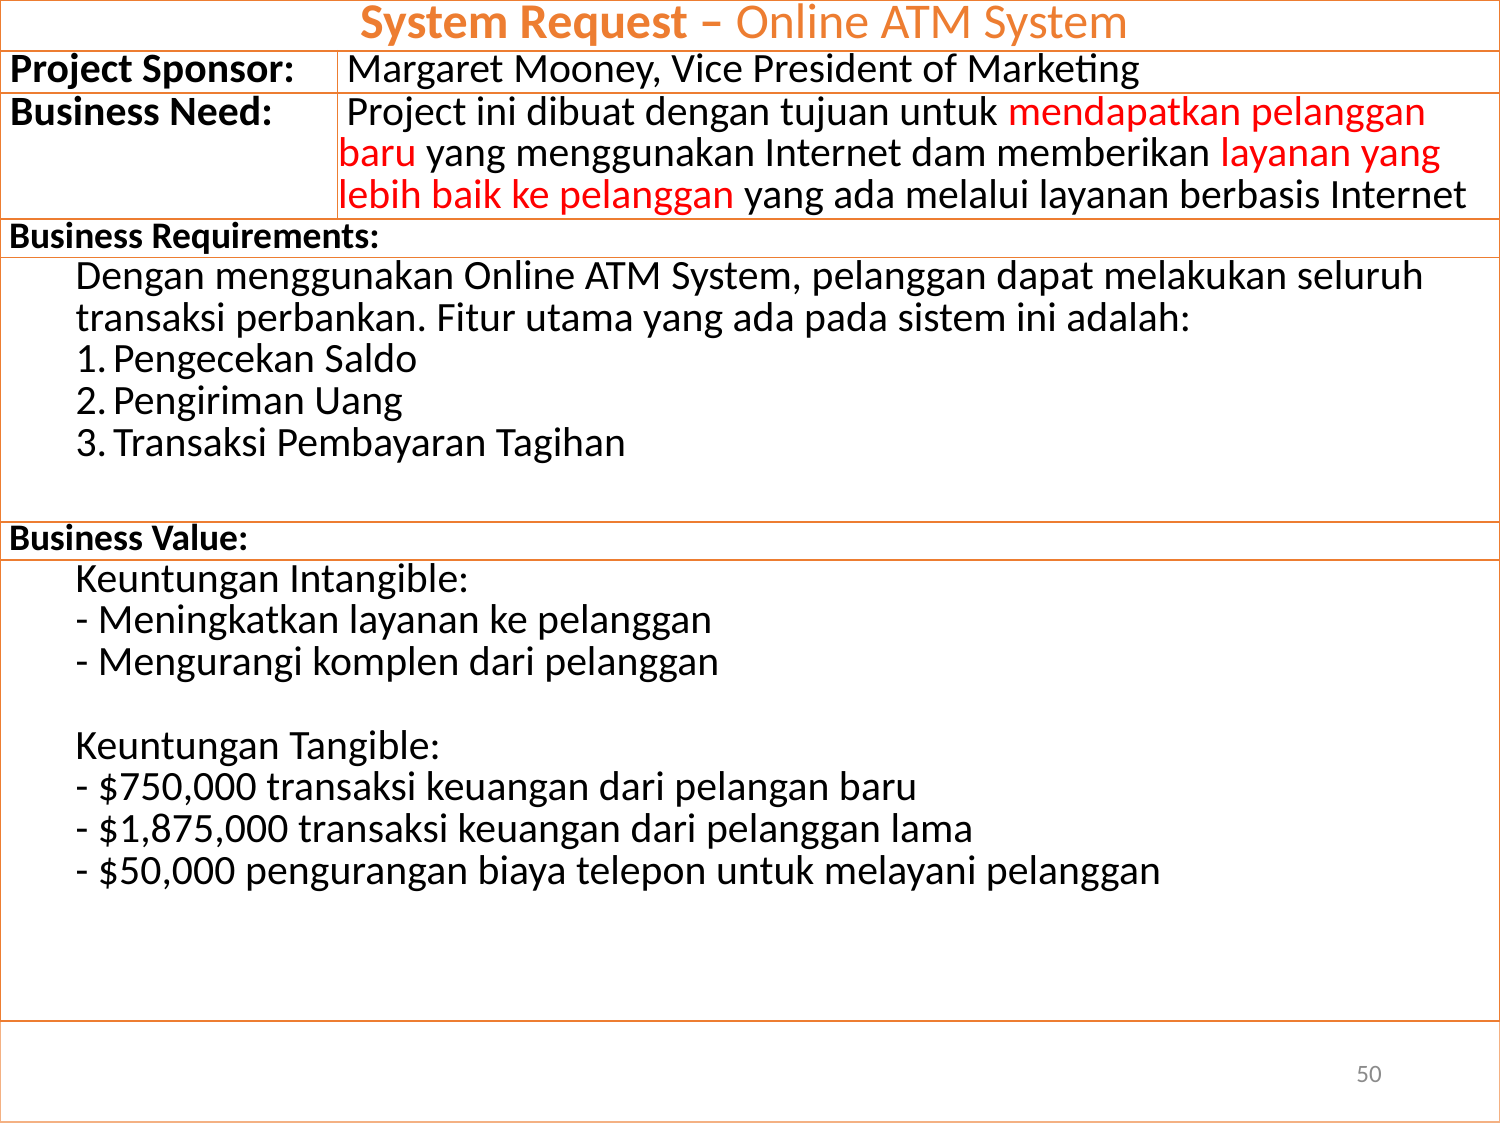

| System Request – Online ATM System |  |
| --- | --- |
| Project Sponsor: | Margaret Mooney, Vice President of Marketing |
| Business Need: | Project ini dibuat dengan tujuan untuk mendapatkan pelanggan baru yang menggunakan Internet dam memberikan layanan yang lebih baik ke pelanggan yang ada melalui layanan berbasis Internet |
| Business Requirements: |  |
| Dengan menggunakan Online ATM System, pelanggan dapat melakukan seluruh transaksi perbankan. Fitur utama yang ada pada sistem ini adalah: Pengecekan Saldo Pengiriman Uang Transaksi Pembayaran Tagihan |  |
| Business Value: |  |
| Keuntungan Intangible: - Meningkatkan layanan ke pelanggan - Mengurangi komplen dari pelanggan Keuntungan Tangible: - $750,000 transaksi keuangan dari pelangan baru - $1,875,000 transaksi keuangan dari pelanggan lama - $50,000 pengurangan biaya telepon untuk melayani pelanggan |  |
50